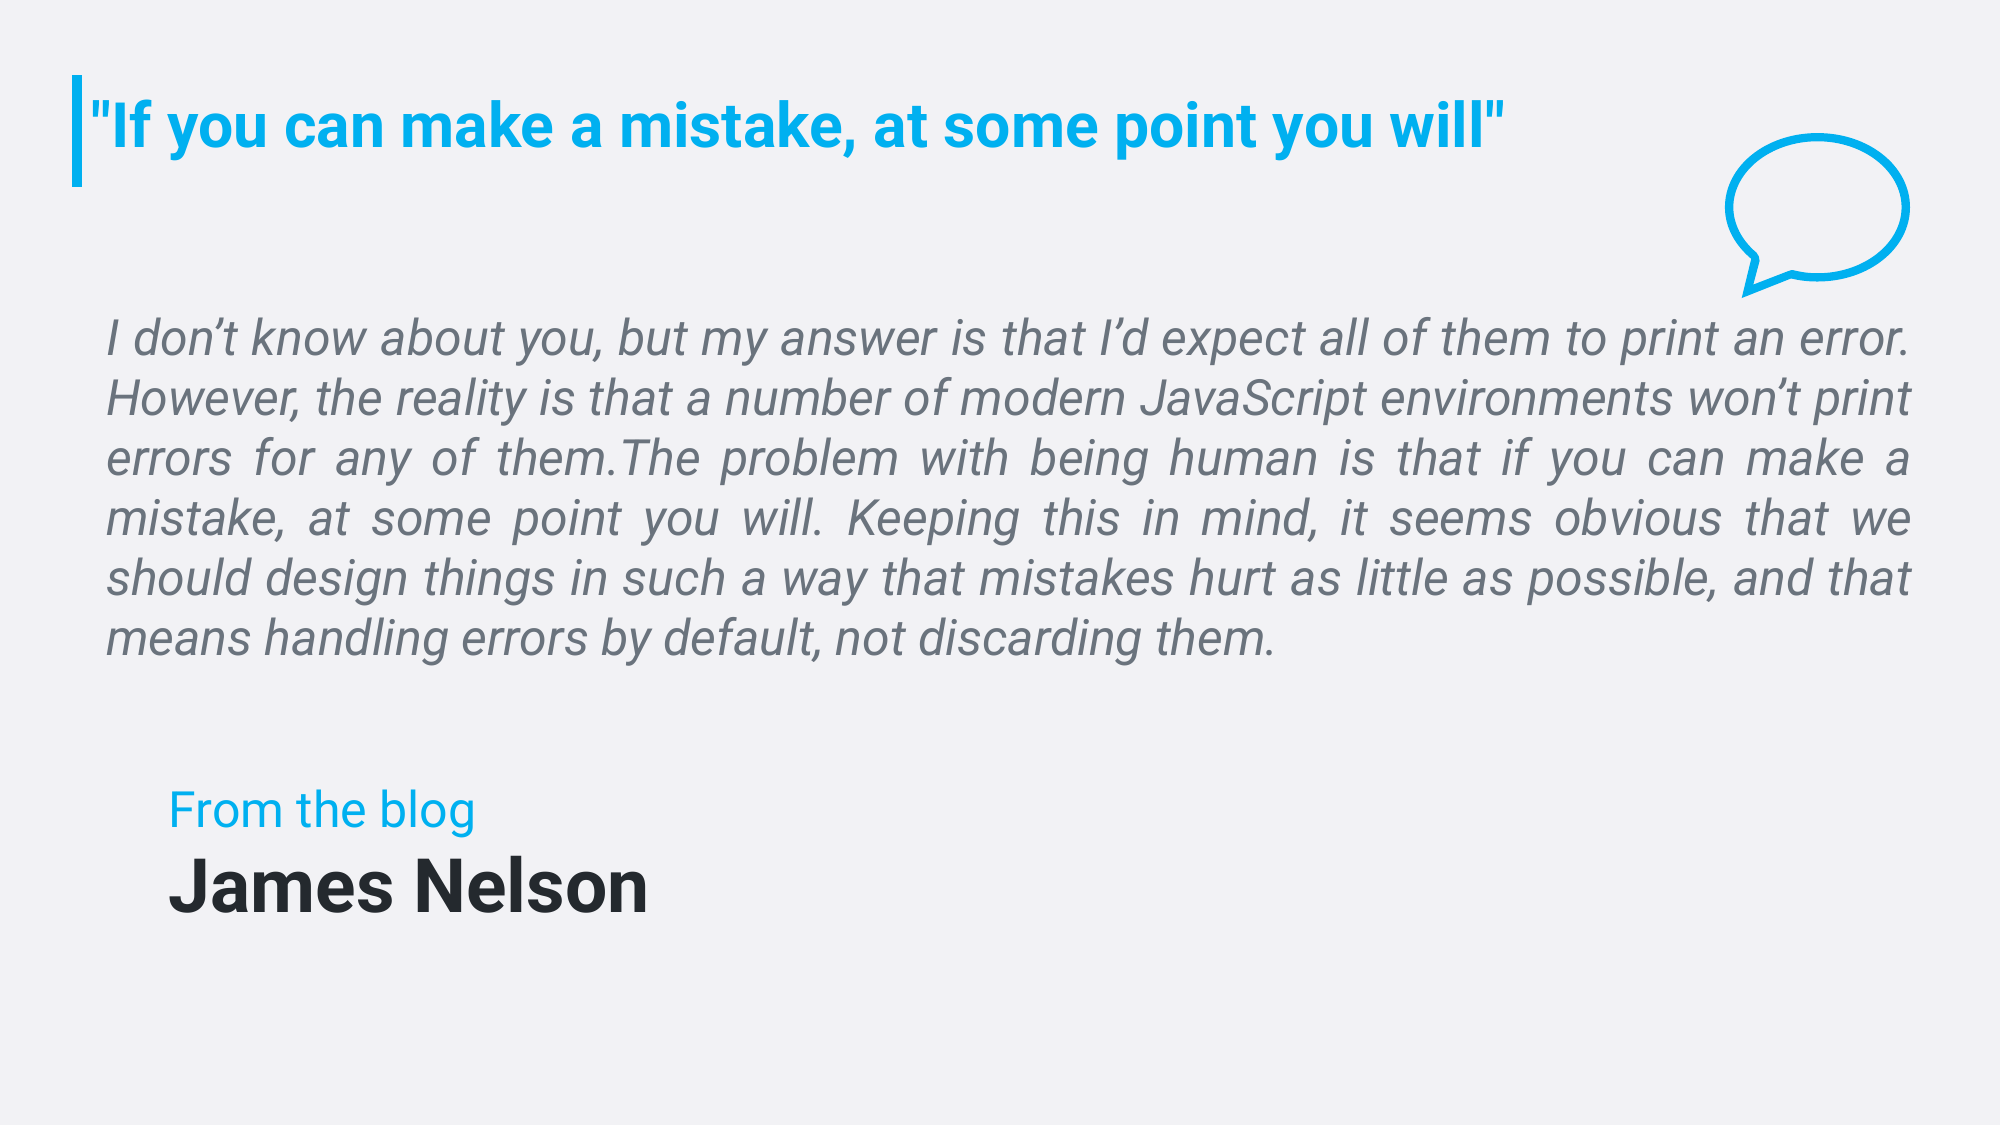

# "If you can make a mistake, at some point you will"

I don’t know about you, but my answer is that I’d expect all of them to print an error. However, the reality is that a number of modern JavaScript environments won’t print errors for any of them.The problem with being human is that if you can make a mistake, at some point you will. Keeping this in mind, it seems obvious that we should design things in such a way that mistakes hurt as little as possible, and that means handling errors by default, not discarding them.
From the blog
James Nelson